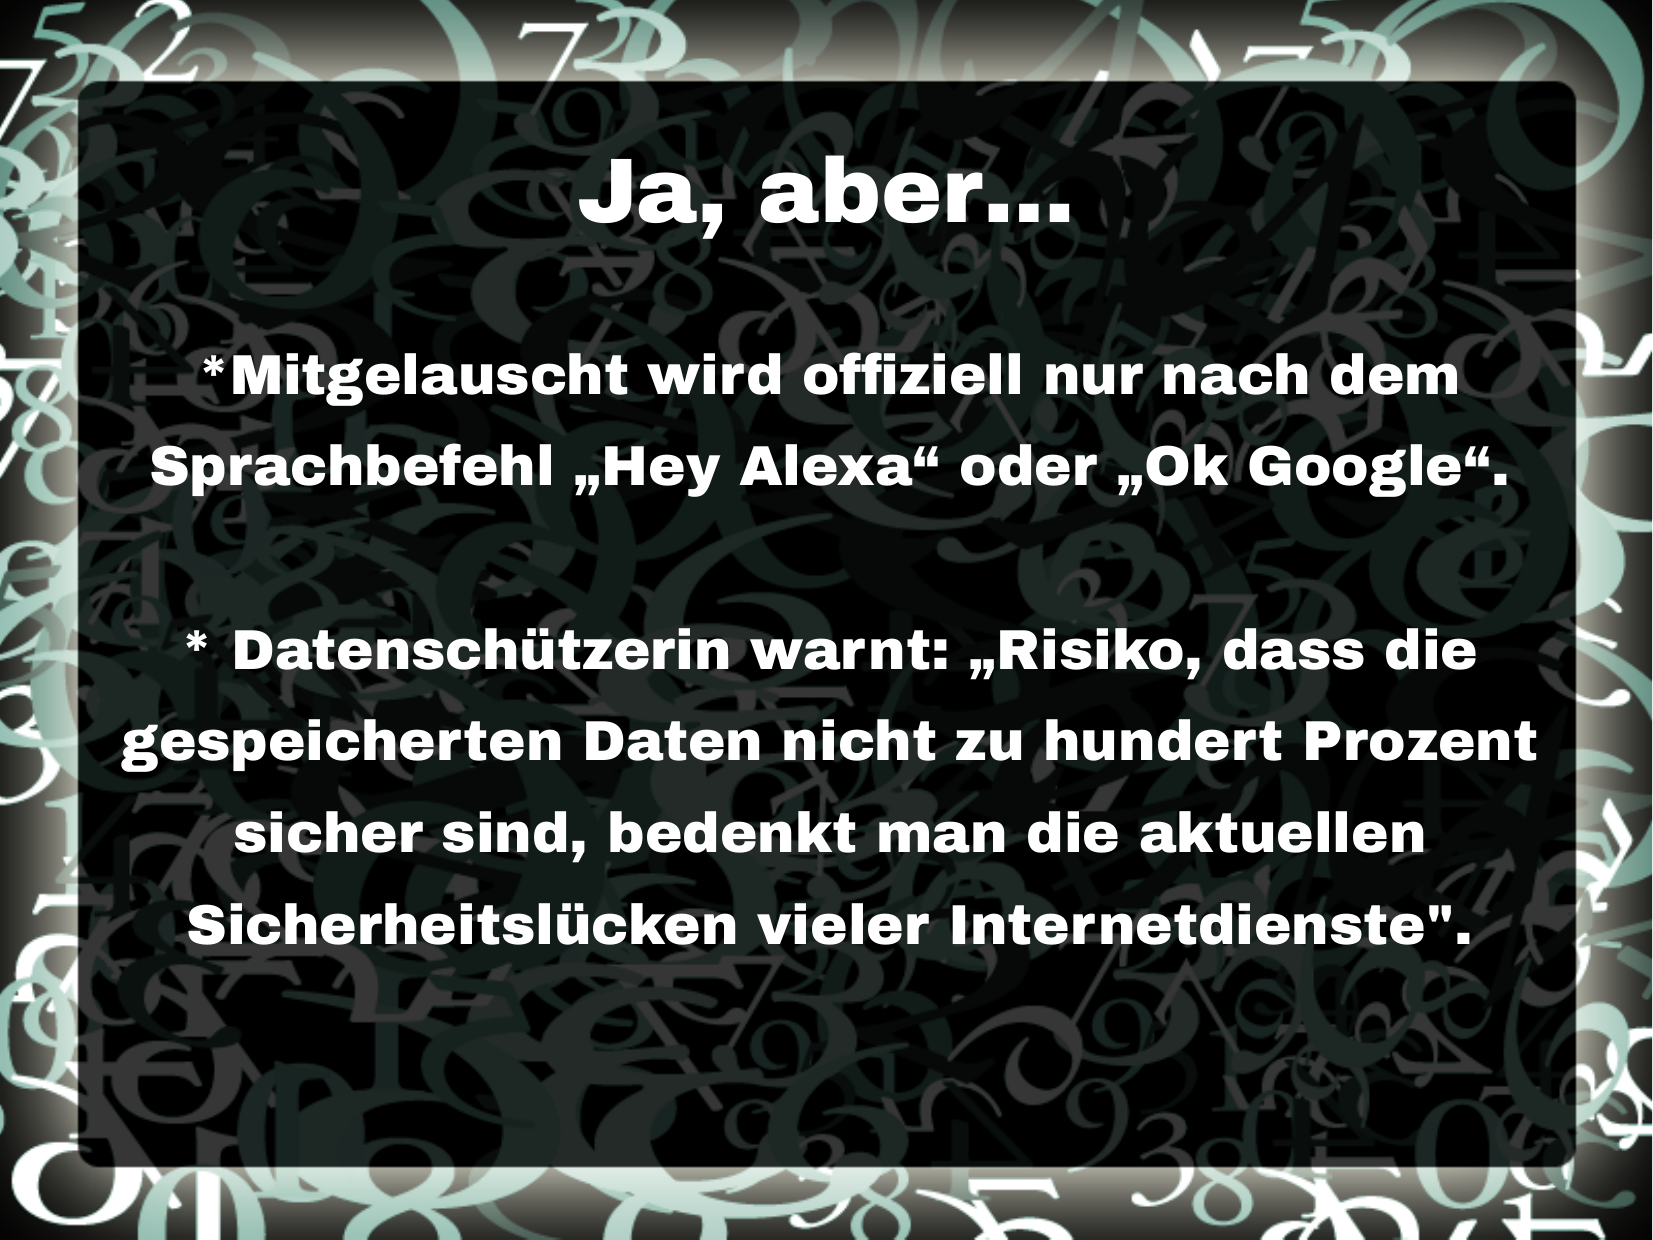

# Ja, aber…
*Mitgelauscht wird offiziell nur nach dem Sprachbefehl „Hey Alexa“ oder „Ok Google“.

* Datenschützerin warnt: „Risiko, dass die gespeicherten Daten nicht zu hundert Prozent sicher sind, bedenkt man die aktuellen Sicherheitslücken vieler Internetdienste".